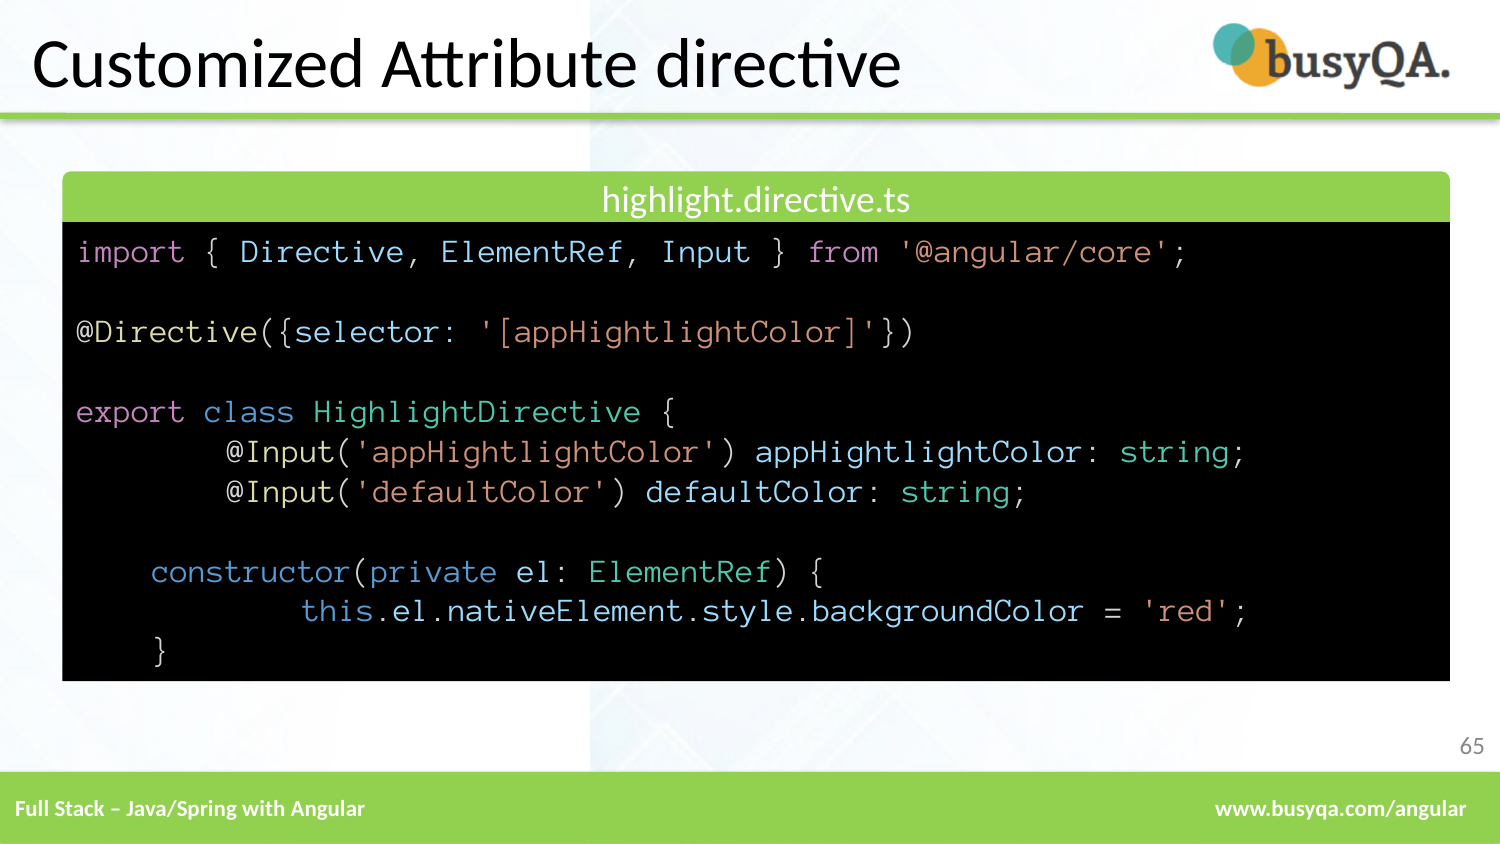

# Customized Attribute directive
highlight.directive.ts
import { Directive, ElementRef, Input } from '@angular/core';
@Directive({selector: '[appHightlightColor]'})

export class HighlightDirective {
	@Input('appHightlightColor') appHightlightColor: string;
	@Input('defaultColor') defaultColor: string;
constructor(private el: ElementRef) {
	this.el.nativeElement.style.backgroundColor = 'red';
}